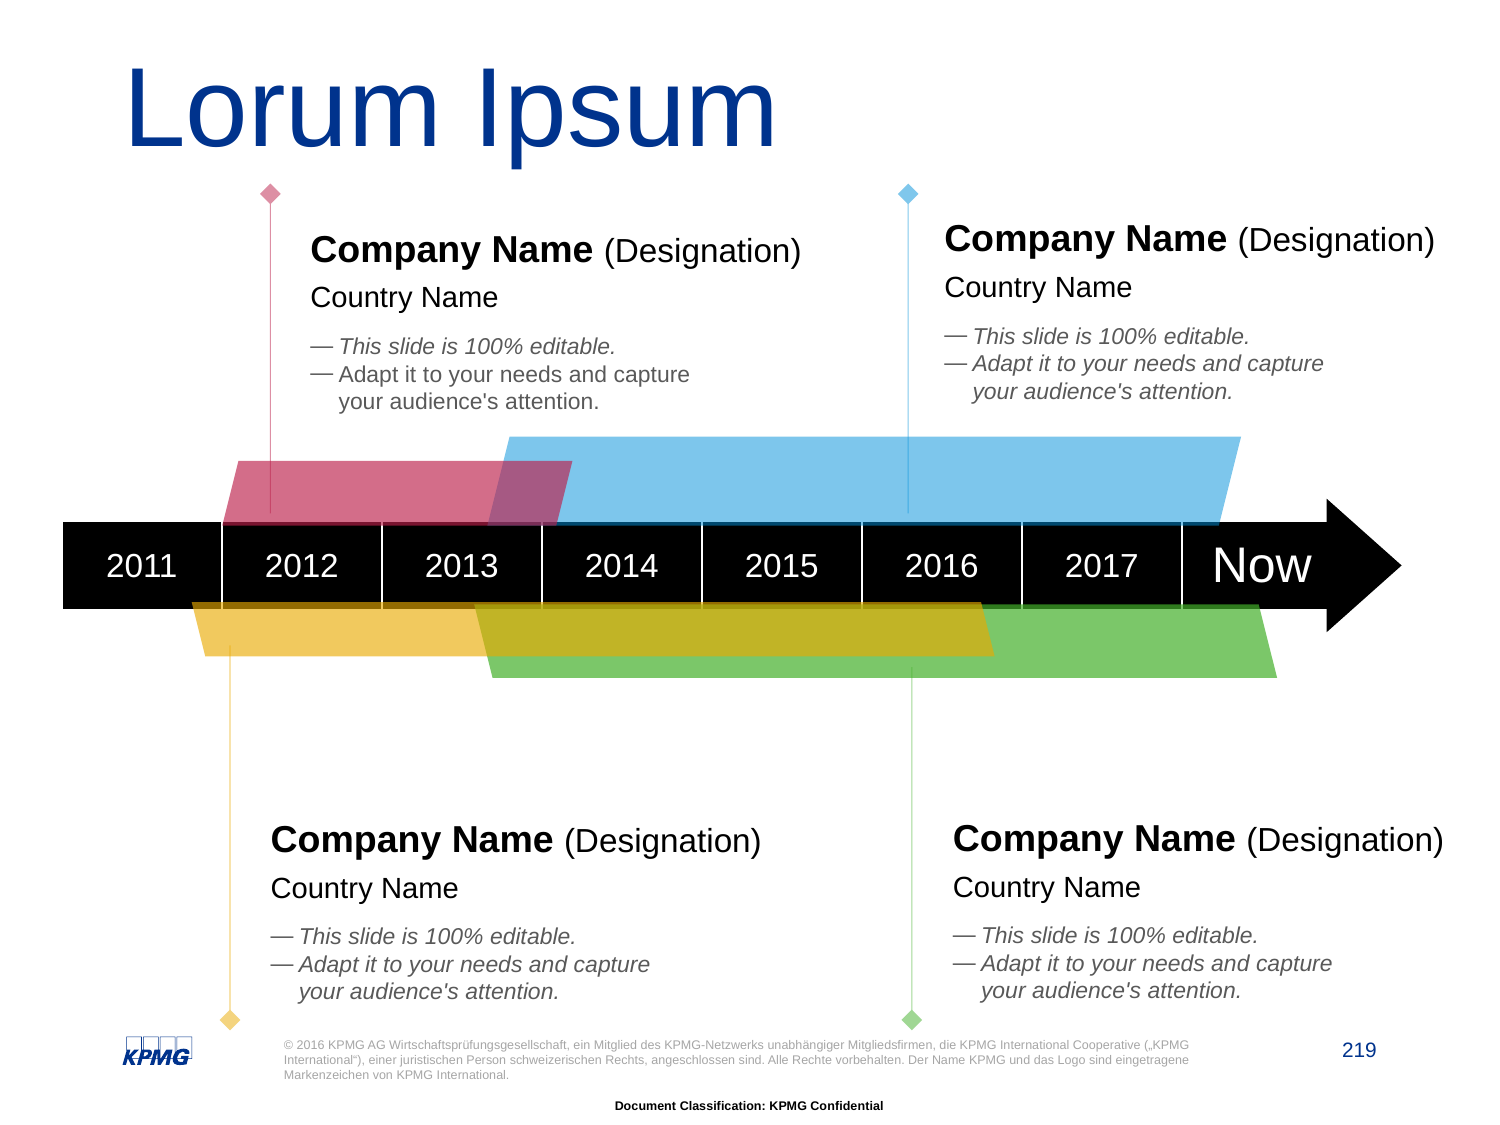

# Lorum Ipsum
Company Name (Designation)
Country Name
This slide is 100% editable.
Adapt it to your needs and capture your audience's attention.
Company Name (Designation)
Country Name
This slide is 100% editable.
Adapt it to your needs and capture your audience's attention.

| 2011 | 2012 | 2013 | 2014 | 2015 | 2016 | 2017 | Now |
| --- | --- | --- | --- | --- | --- | --- | --- |

Company Name (Designation)
Country Name
This slide is 100% editable.
Adapt it to your needs and capture your audience's attention.
Company Name (Designation)
Country Name
This slide is 100% editable.
Adapt it to your needs and capture your audience's attention.